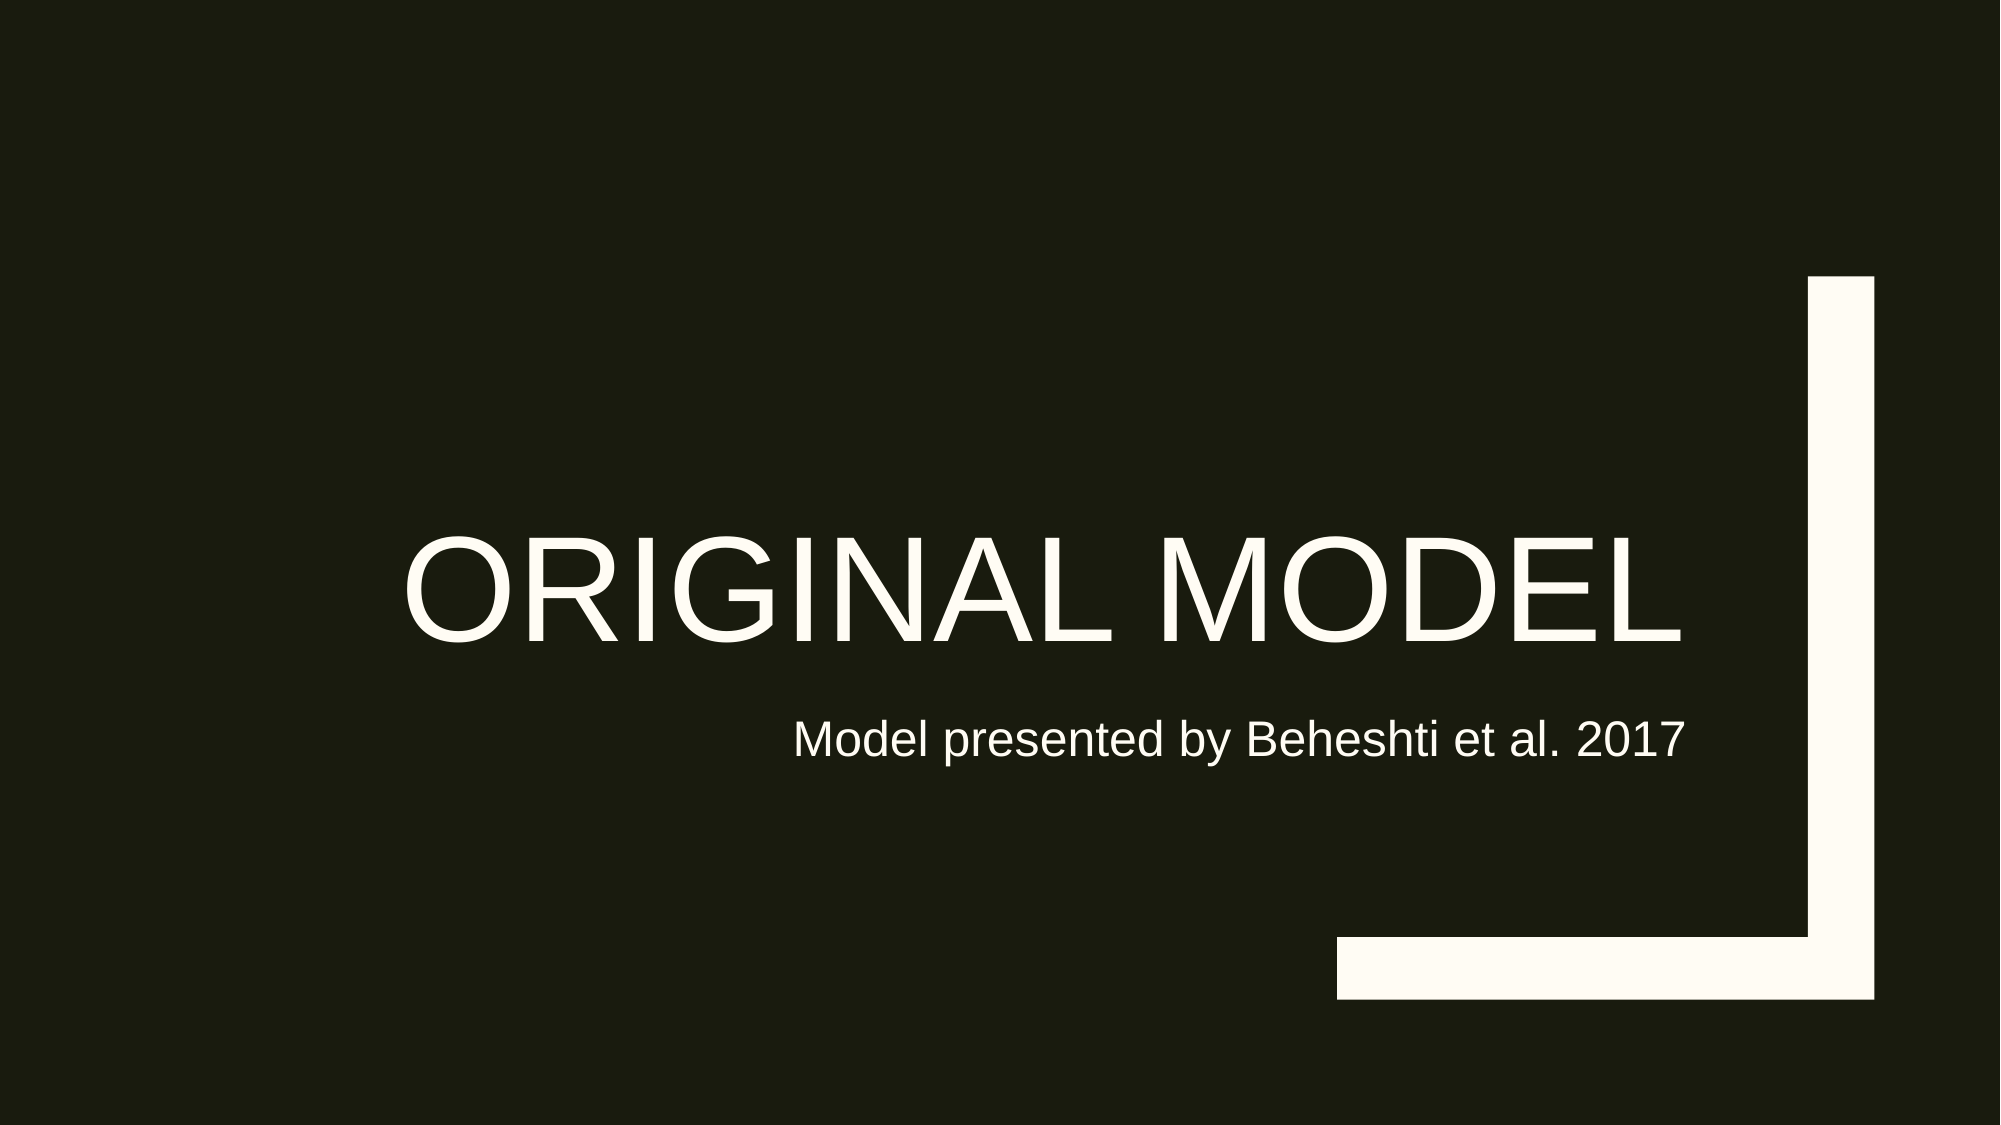

# Original Model
Model presented by Beheshti et al. 2017